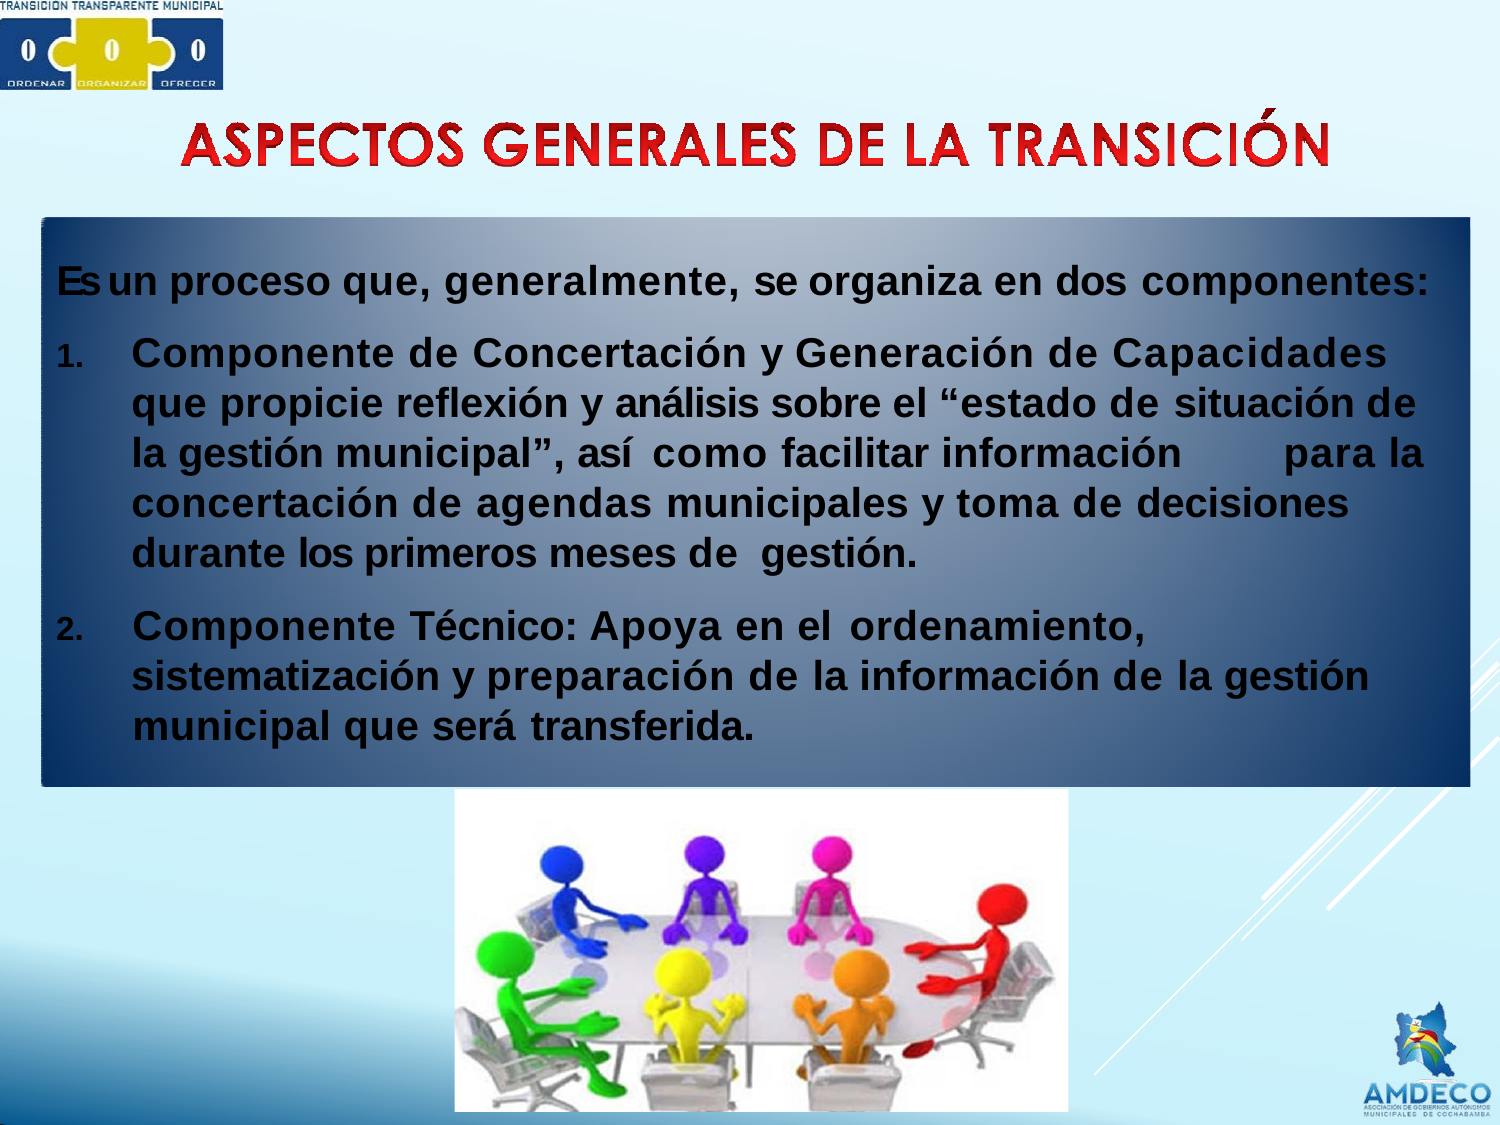

Es un proceso que, generalmente, se organiza en dos componentes:
Componente de Concertación y Generación de Capacidades  que propicie reflexión y análisis sobre el “estado de situación de  la gestión municipal”, así  como facilitar información	para la  concertación de agendas municipales y toma de decisiones  durante los primeros meses de gestión.
Componente Técnico: Apoya en el ordenamiento,
sistematización y preparación de la información de la gestión  municipal que será transferida.